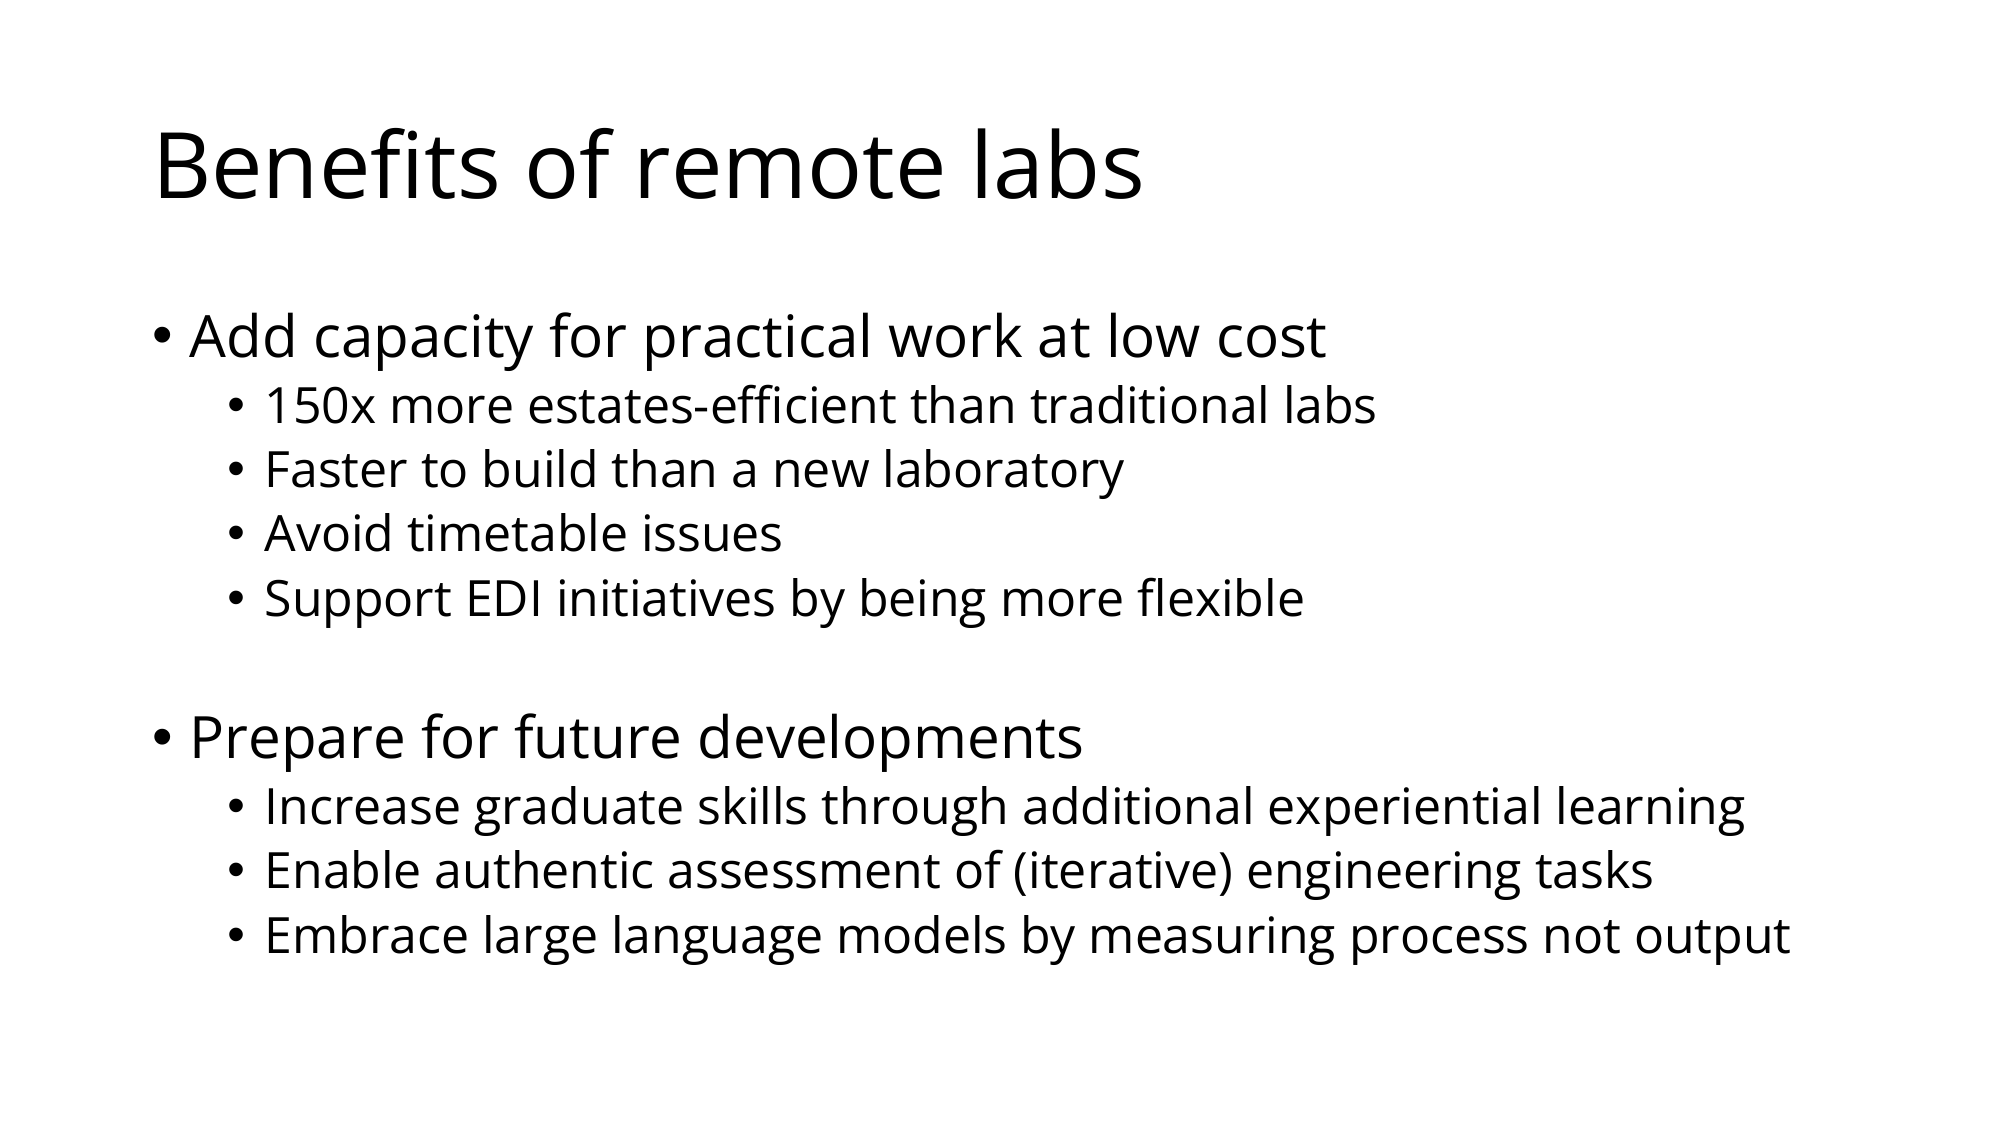

Benefits of remote labs
Add capacity for practical work at low cost
150x more estates-efficient than traditional labs
Faster to build than a new laboratory
Avoid timetable issues
Support EDI initiatives by being more flexible

Prepare for future developments
Increase graduate skills through additional experiential learning
Enable authentic assessment of (iterative) engineering tasks
Embrace large language models by measuring process not output